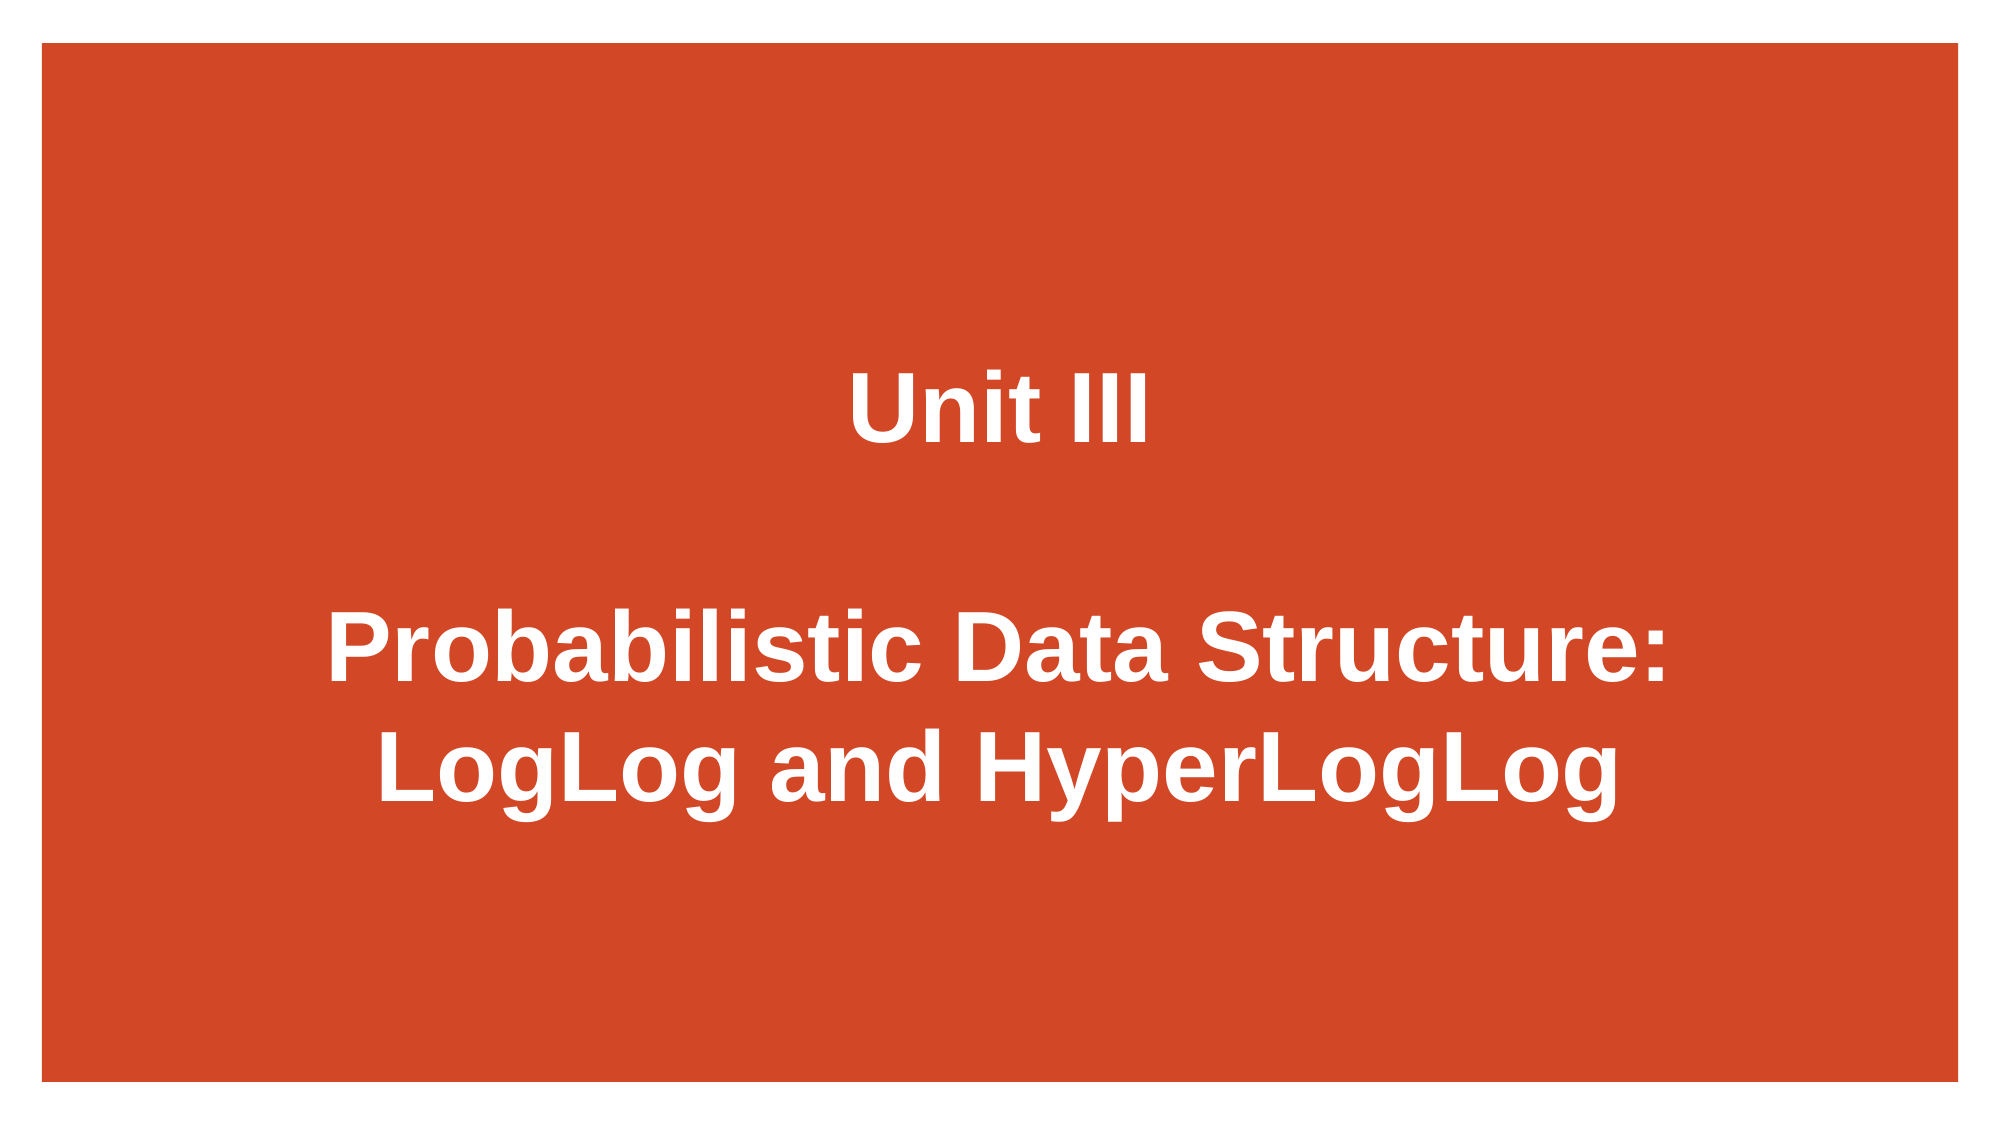

# Unit III Probabilistic Data Structure: LogLog and HyperLogLog